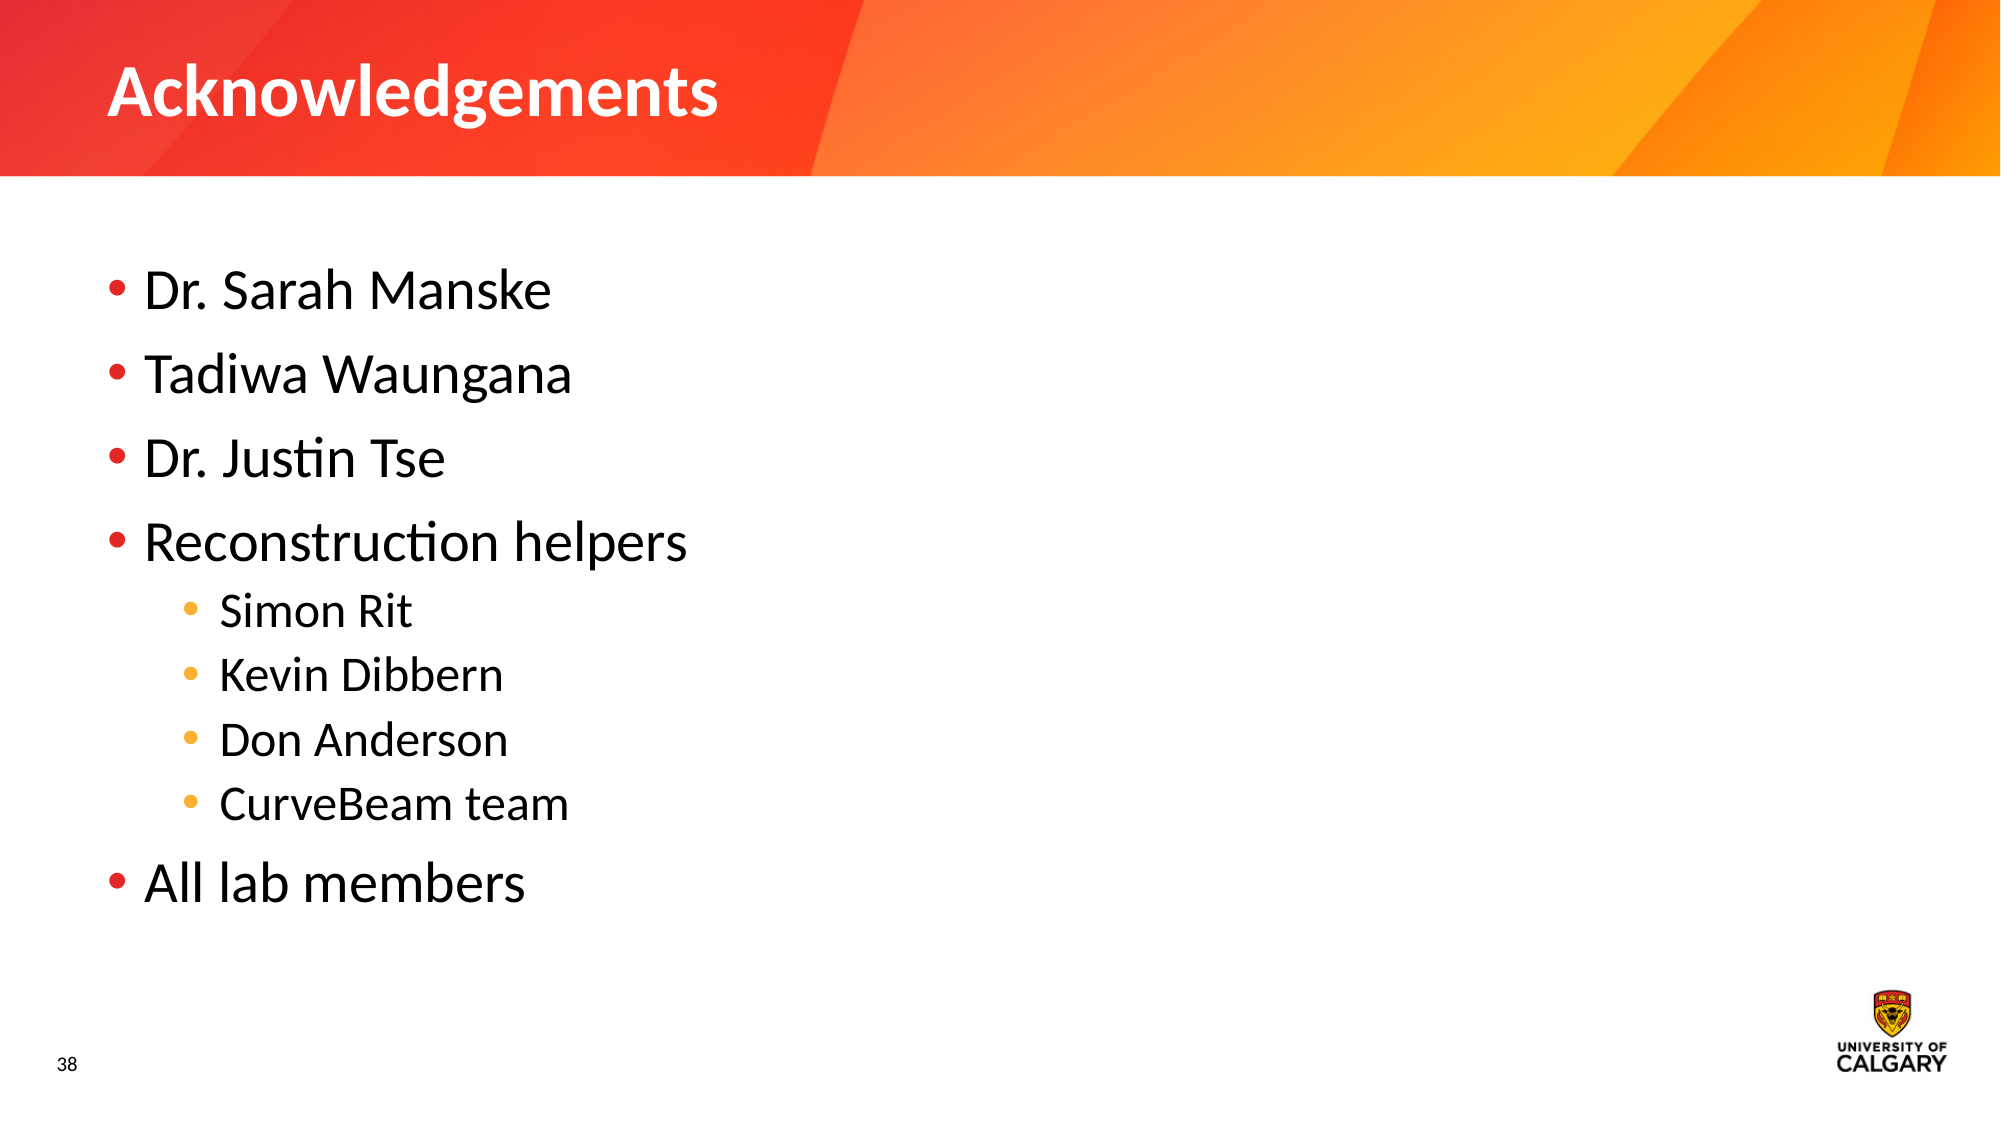

# Acknowledgements
Dr. Sarah Manske
Tadiwa Waungana
Dr. Justin Tse
Reconstruction helpers
Simon Rit
Kevin Dibbern
Don Anderson
CurveBeam team
All lab members
38